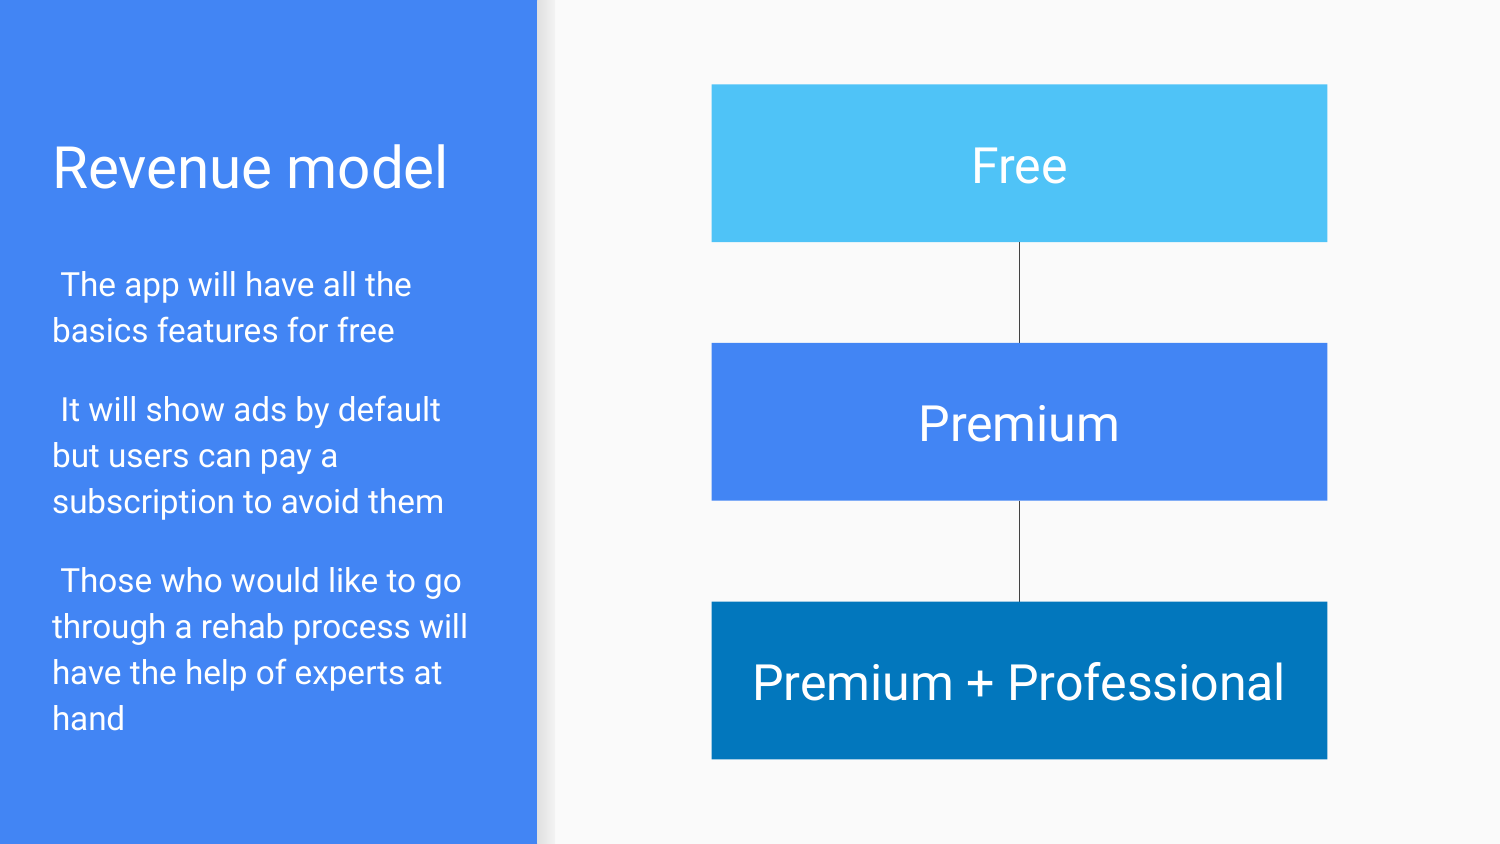

# Revenue model
Free
 The app will have all the basics features for free
 It will show ads by default but users can pay a subscription to avoid them
 Those who would like to go through a rehab process will have the help of experts at hand
Premium
Premium + Professional